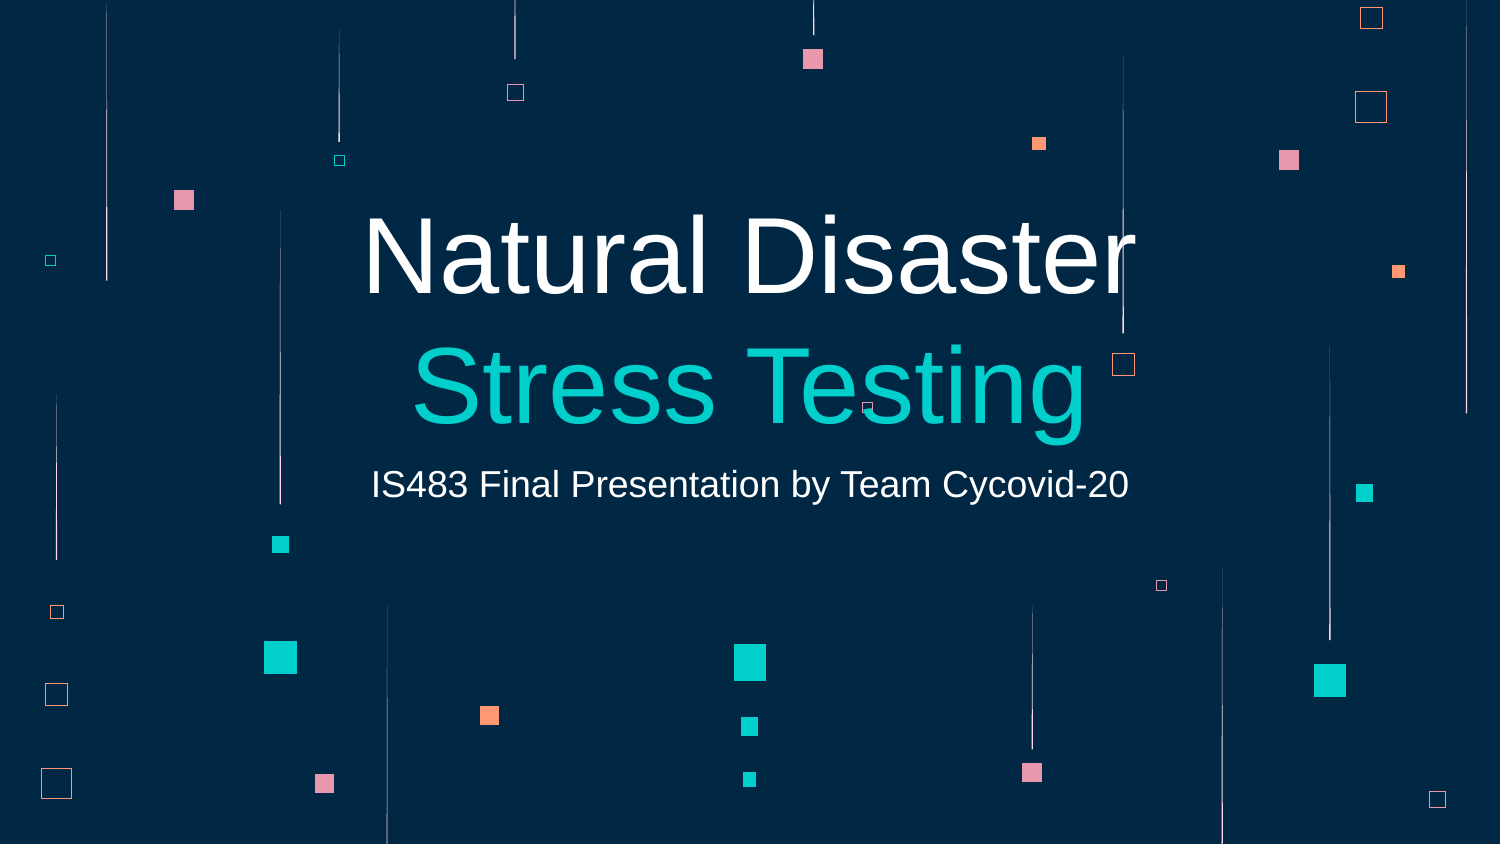

# Natural Disaster Stress Testing

IS483 Final Presentation by Team Cycovid-20